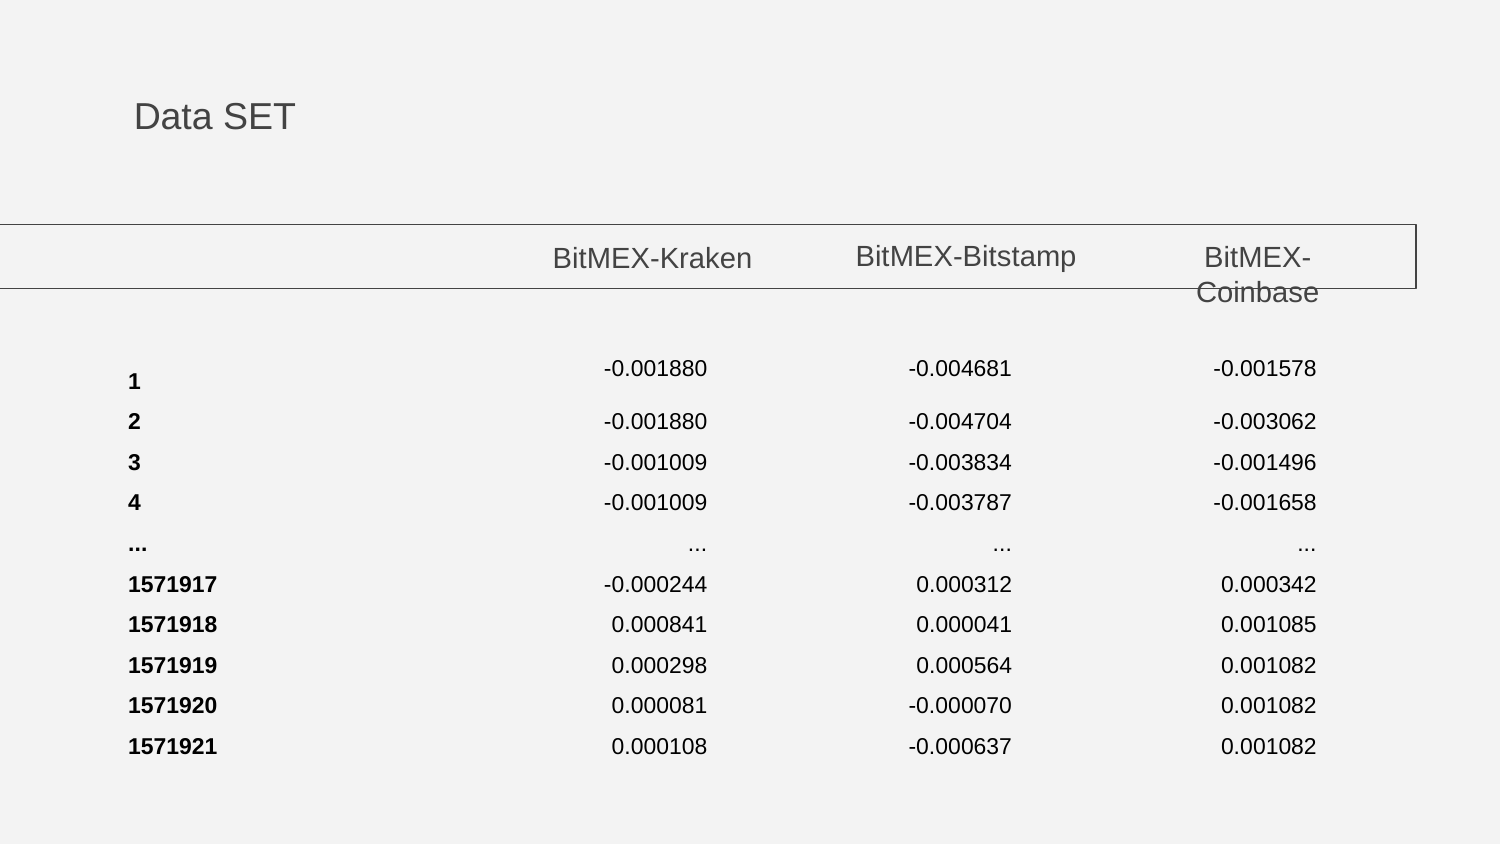

# Data SET

BitMEX-Bitstamp
BitMEX-Coinbase

BitMEX-Kraken

| 1 | -0.001880 | -0.004681 | -0.001578 |
| --- | --- | --- | --- |
| 2 | -0.001880 | -0.004704 | -0.003062 |
| 3 | -0.001009 | -0.003834 | -0.001496 |
| 4 | -0.001009 | -0.003787 | -0.001658 |
| ... | ... | ... | ... |
| 1571917 | -0.000244 | 0.000312 | 0.000342 |
| 1571918 | 0.000841 | 0.000041 | 0.001085 |
| 1571919 | 0.000298 | 0.000564 | 0.001082 |
| 1571920 | 0.000081 | -0.000070 | 0.001082 |
| 1571921 | 0.000108 | -0.000637 | 0.001082 |